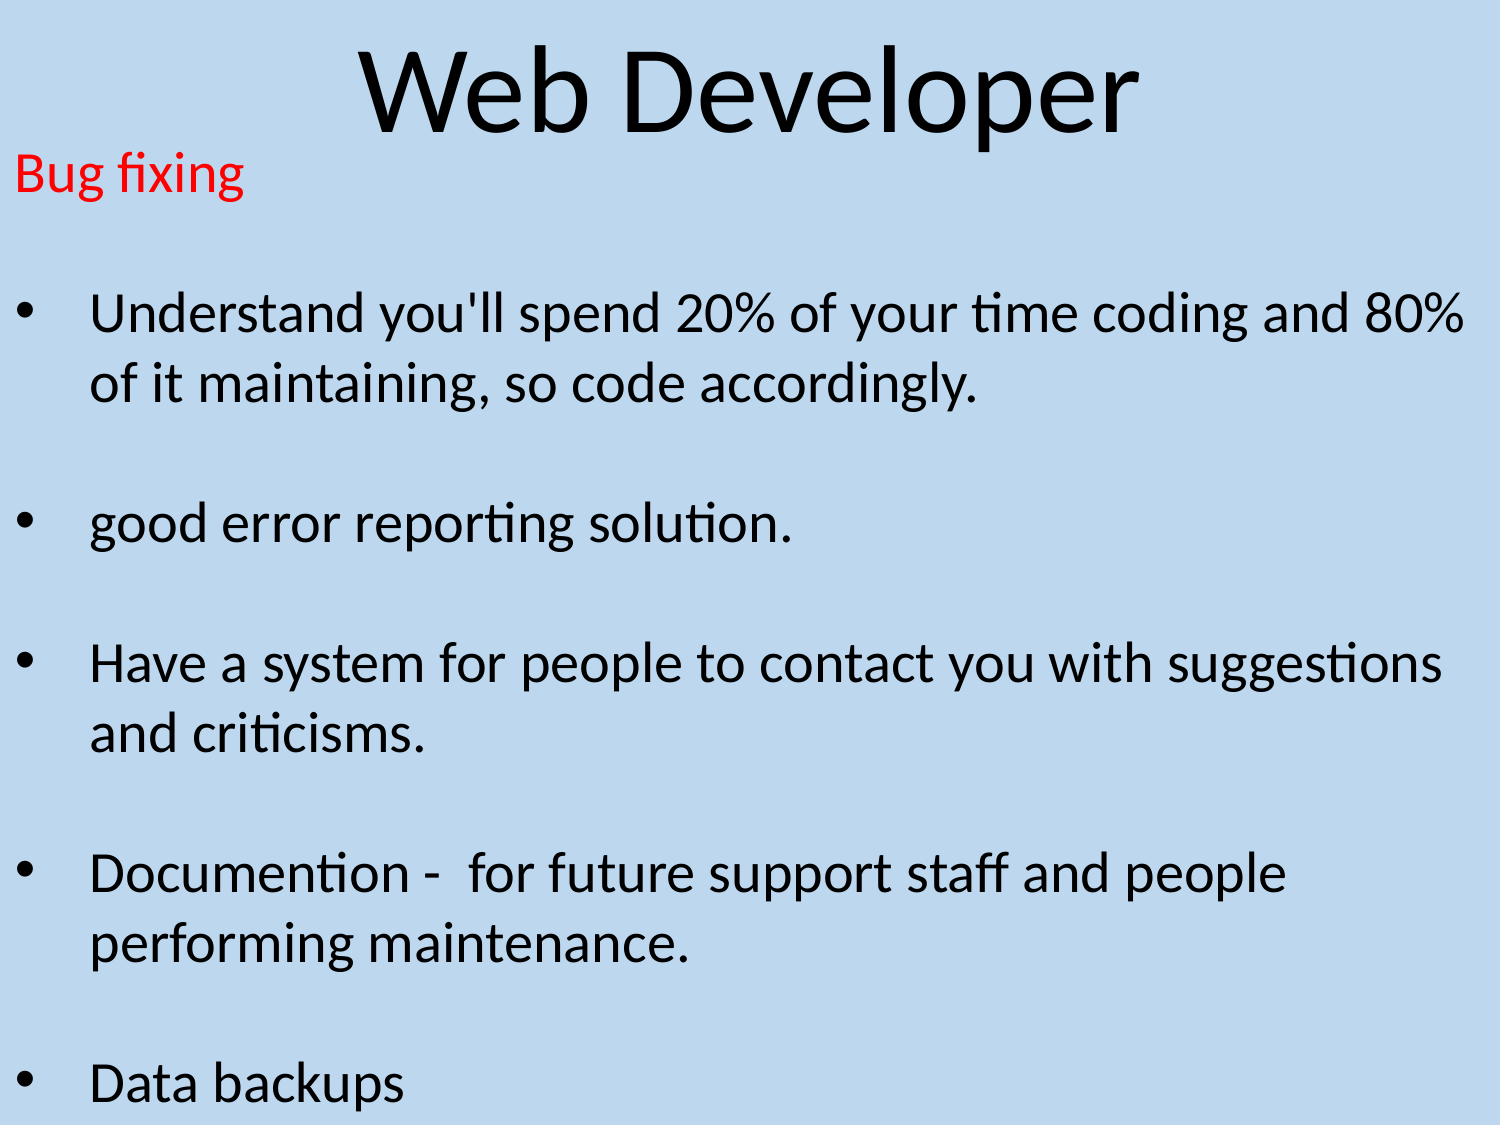

Web Developer
Bug fixing

Understand you'll spend 20% of your time coding and 80% of it maintaining, so code accordingly.

good error reporting solution.

Have a system for people to contact you with suggestions and criticisms.

Documention -  for future support staff and people performing maintenance.

Data backups